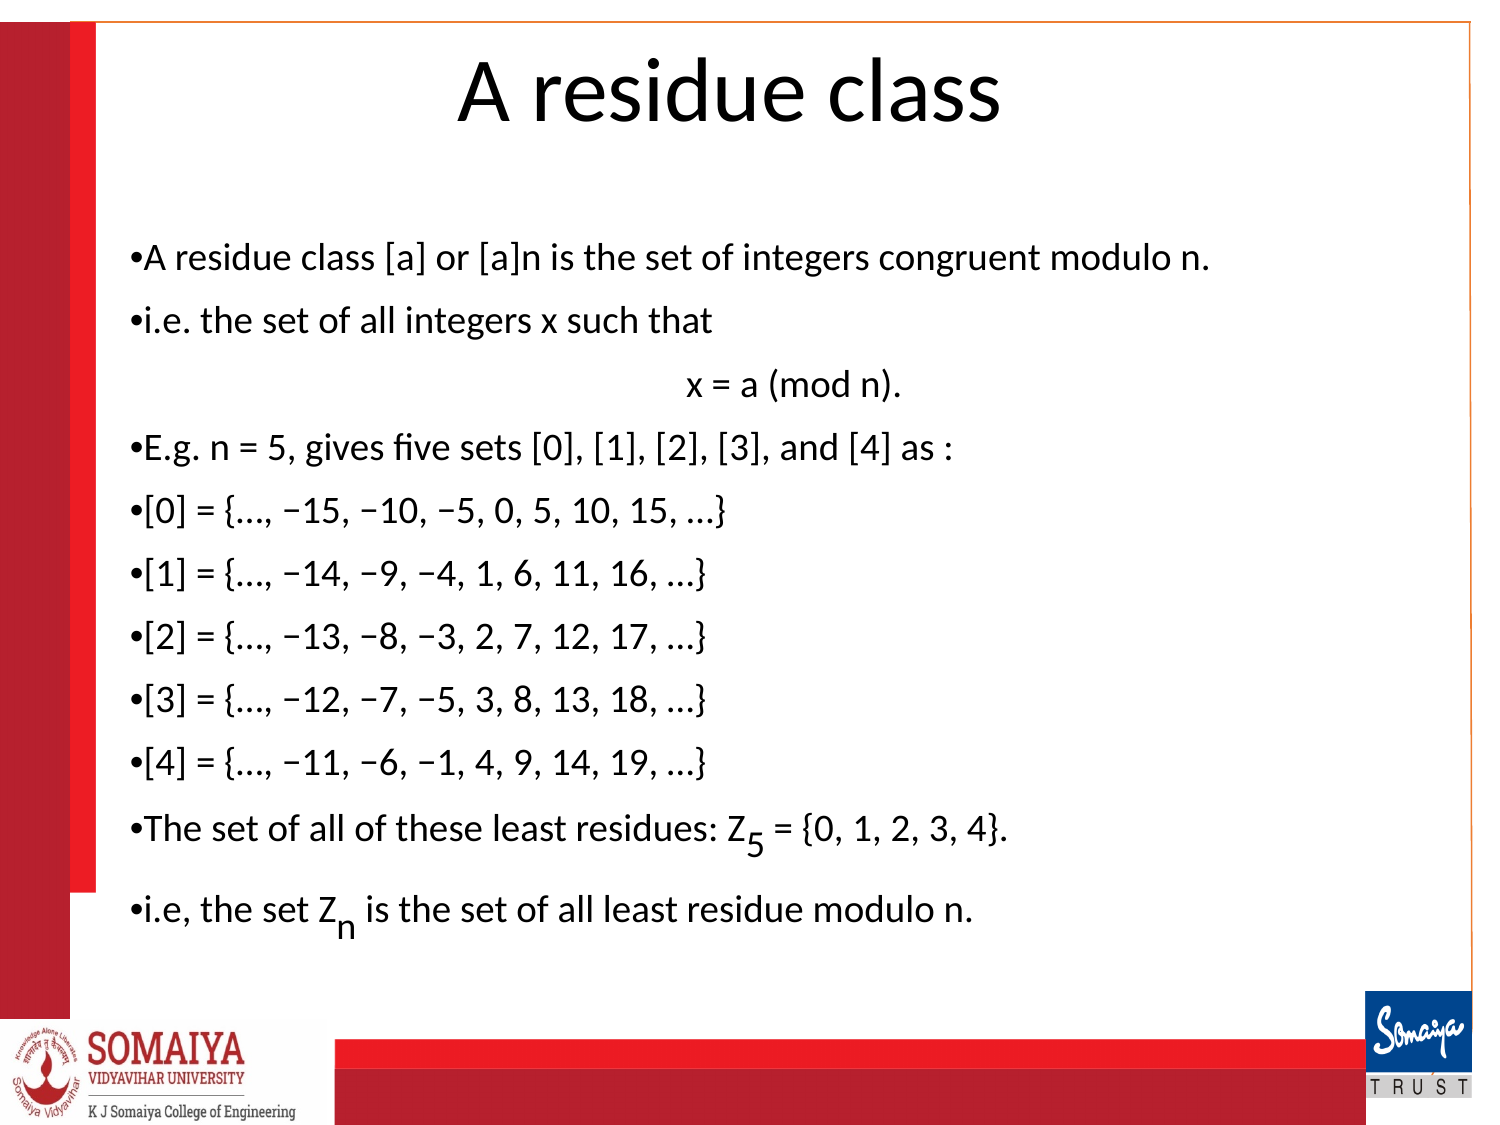

# A residue class
•A residue class [a] or [a]n is the set of integers congruent modulo n.
•i.e. the set of all integers x such that
 x = a (mod n).
•E.g. n = 5, gives five sets [0], [1], [2], [3], and [4] as :
•[0] = {…, −15, −10, −5, 0, 5, 10, 15, …}
•[1] = {…, −14, −9, −4, 1, 6, 11, 16, …}
•[2] = {…, −13, −8, −3, 2, 7, 12, 17, …}
•[3] = {…, −12, −7, −5, 3, 8, 13, 18, …}
•[4] = {…, −11, −6, −1, 4, 9, 14, 19, …}
•The set of all of these least residues: Z5 = {0, 1, 2, 3, 4}.
•i.e, the set Zn is the set of all least residue modulo n.